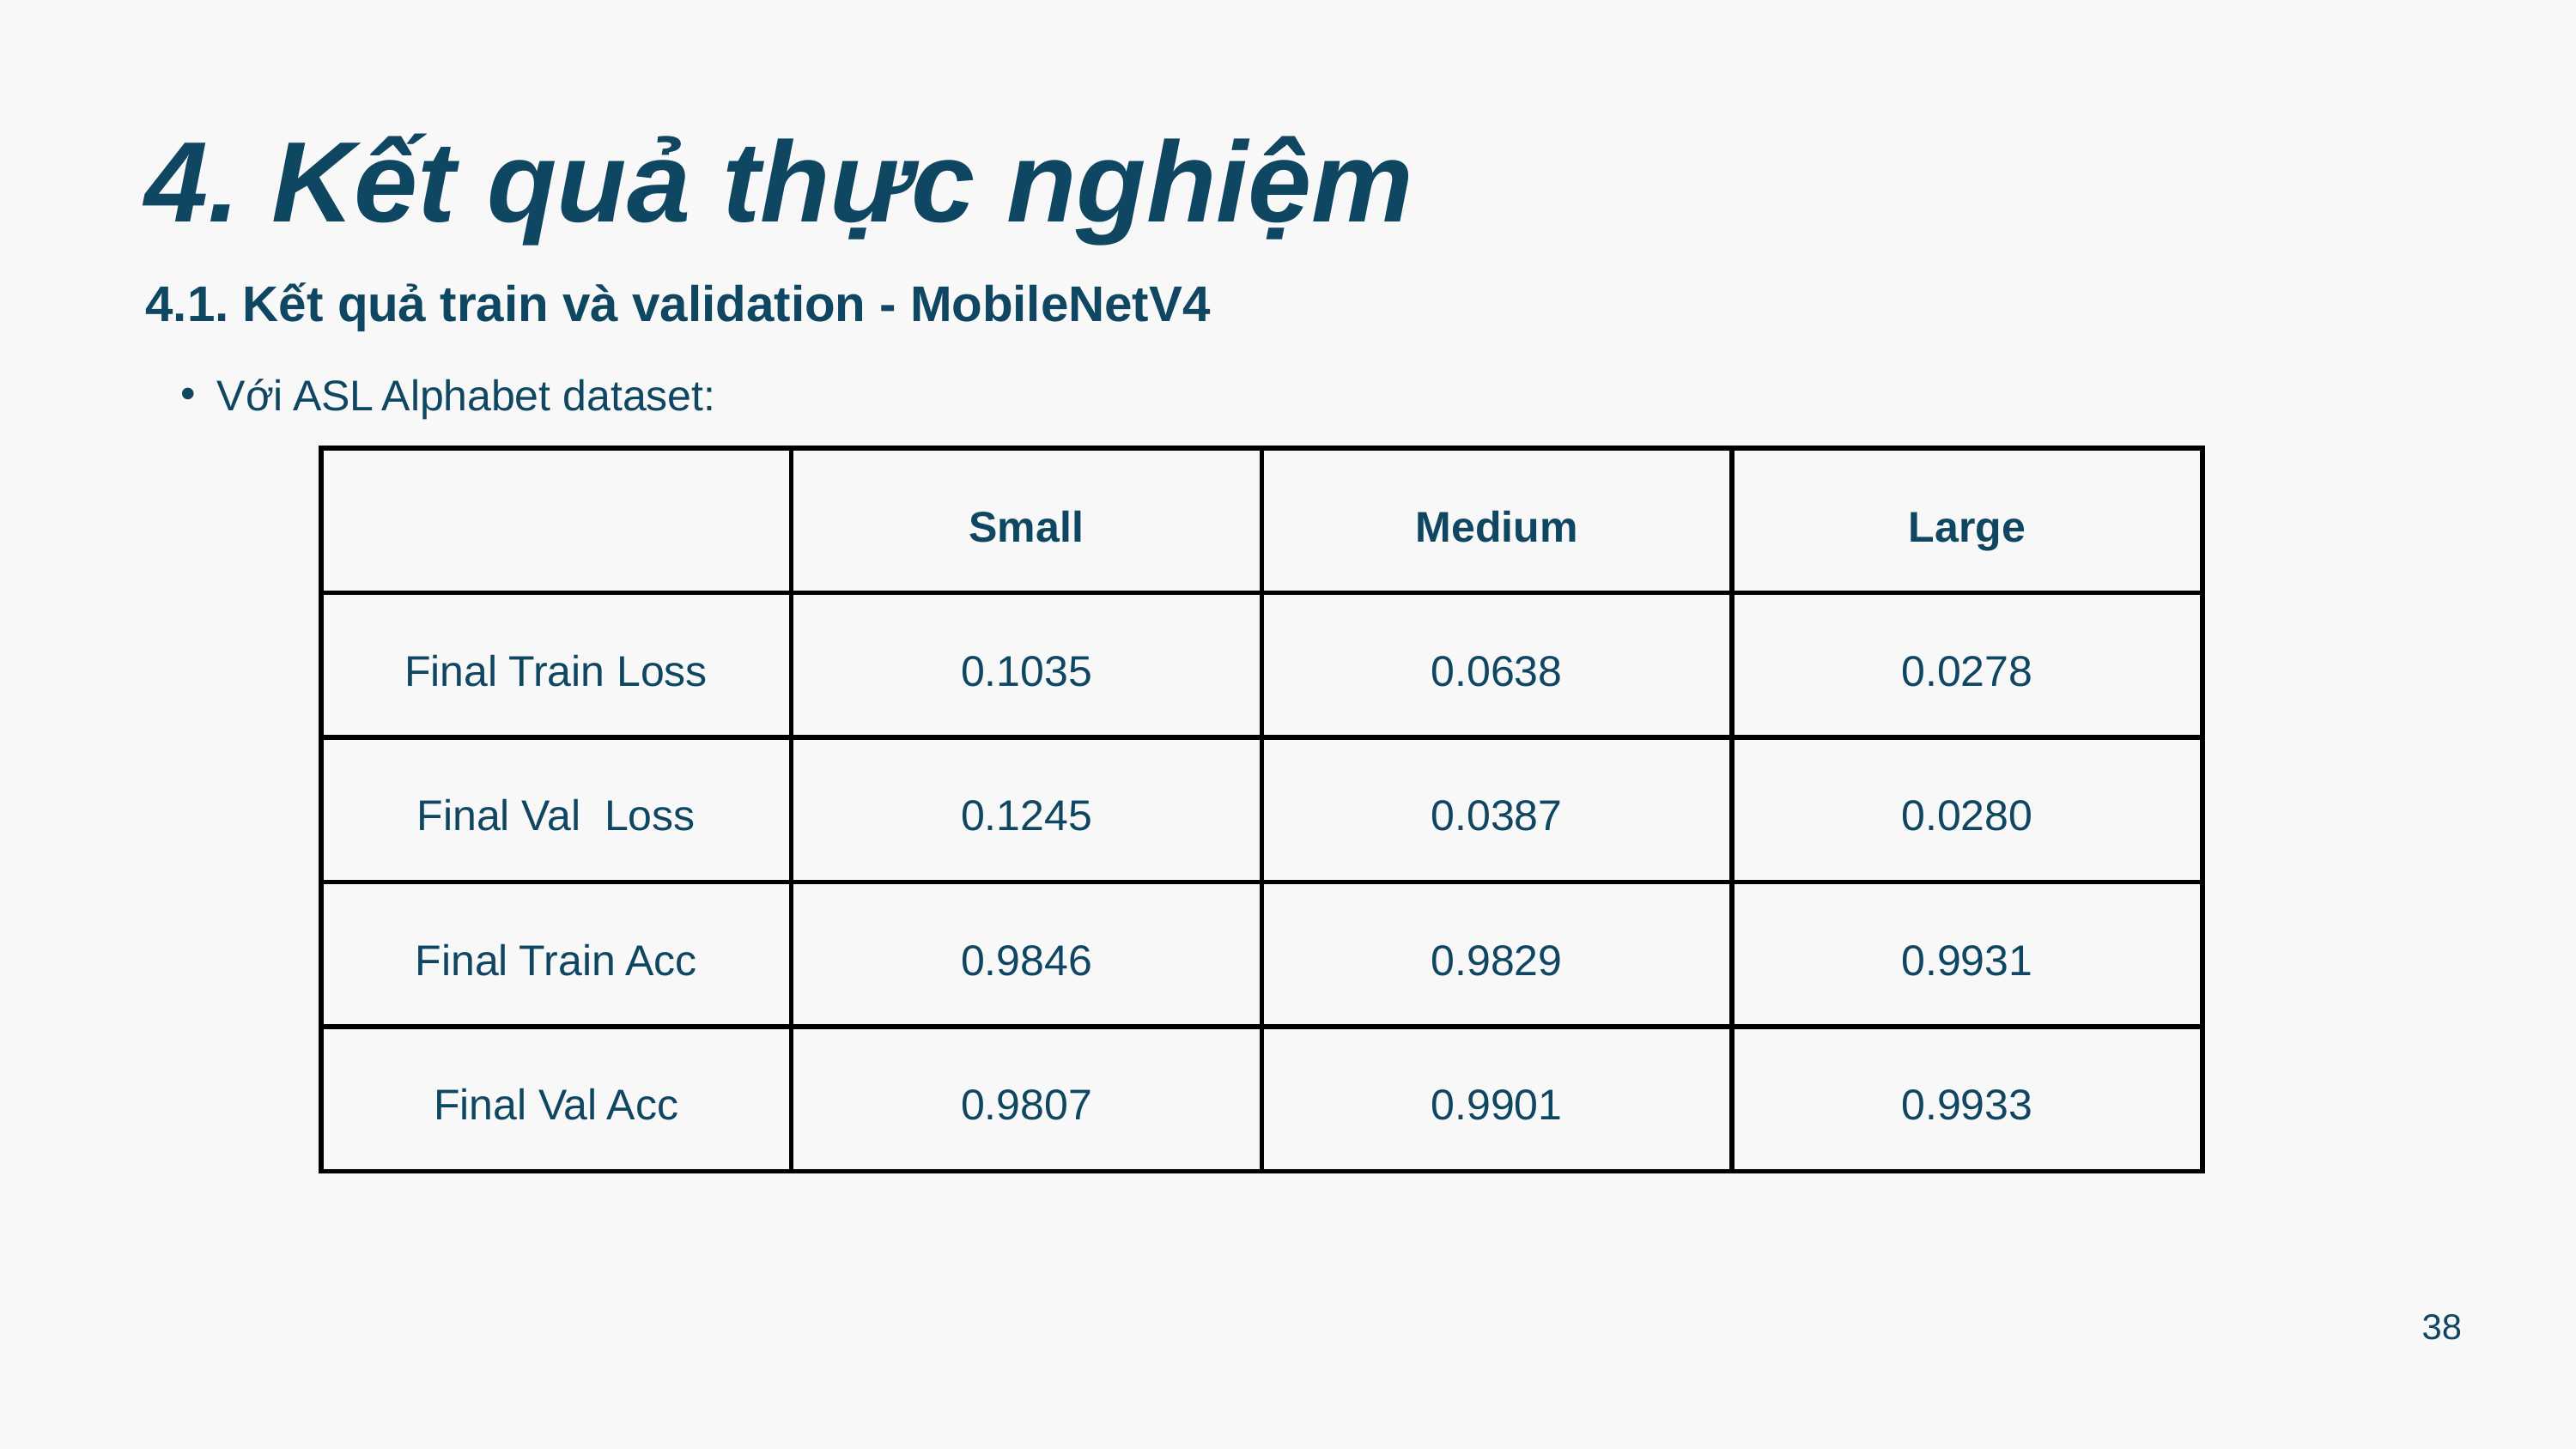

4. Kết quả thực nghiệm
4.1. Kết quả train và validation - MobileNetV4
Với ASL Alphabet dataset:
|  | Small | Medium | Large |
| --- | --- | --- | --- |
| Final Train Loss | 0.1035 | 0.0638 | 0.0278 |
| Final Val Loss | 0.1245 | 0.0387 | 0.0280 |
| Final Train Acc | 0.9846 | 0.9829 | 0.9931 |
| Final Val Acc | 0.9807 | 0.9901 | 0.9933 |
38